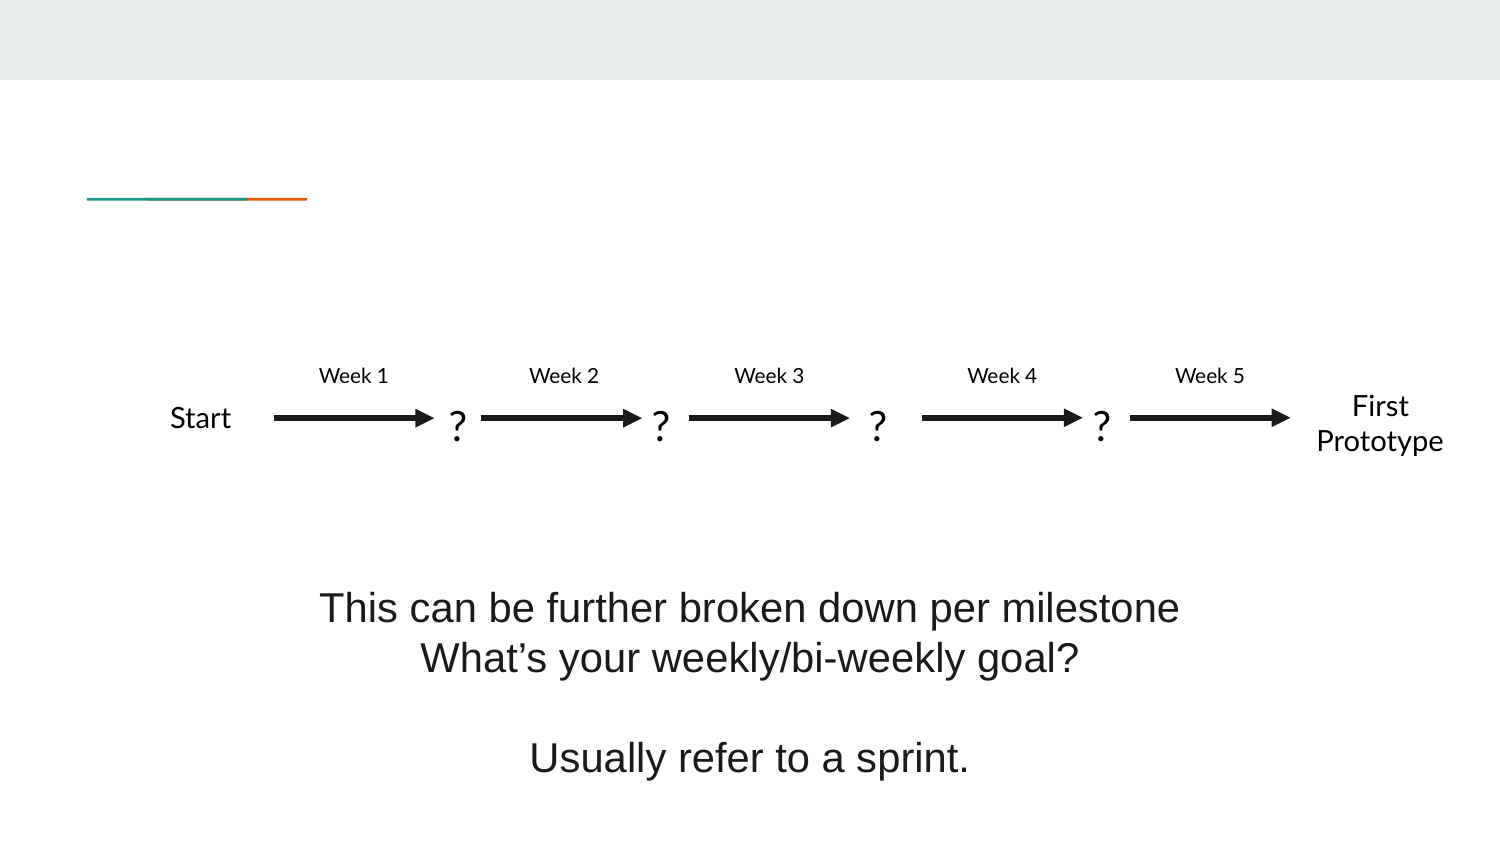

Week 1
Week 2
Week 3
Week 4
Week 5
First Prototype
?
Start
?
?
?
This can be further broken down per milestone
What’s your weekly/bi-weekly goal?
Usually refer to a sprint.